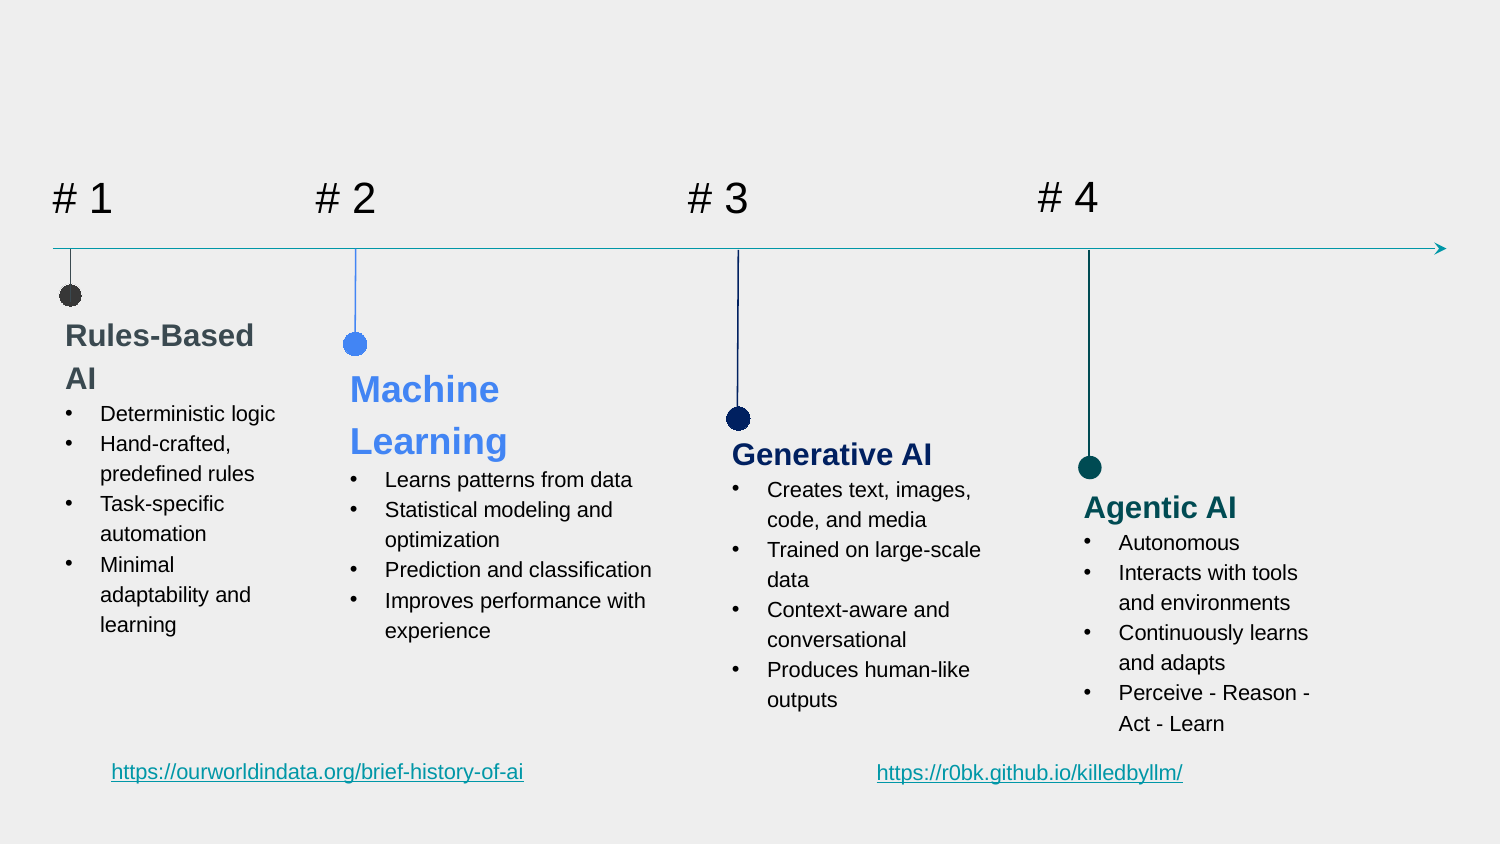

# 4
# 1
# 2
# 3

Rules-Based AI
Deterministic logic
Hand-crafted, predefined rules
Task-specific automation
Minimal adaptability and learning

Machine Learning
Learns patterns from data
Statistical modeling and optimization
Prediction and classification
Improves performance with experience

Generative AI
Creates text, images, code, and media
Trained on large-scale data
Context-aware and conversational
Produces human-like outputs

Agentic AI
Autonomous
Interacts with tools and environments
Continuously learns and adapts
Perceive - Reason - Act - Learn
https://ourworldindata.org/brief-history-of-ai
https://r0bk.github.io/killedbyllm/